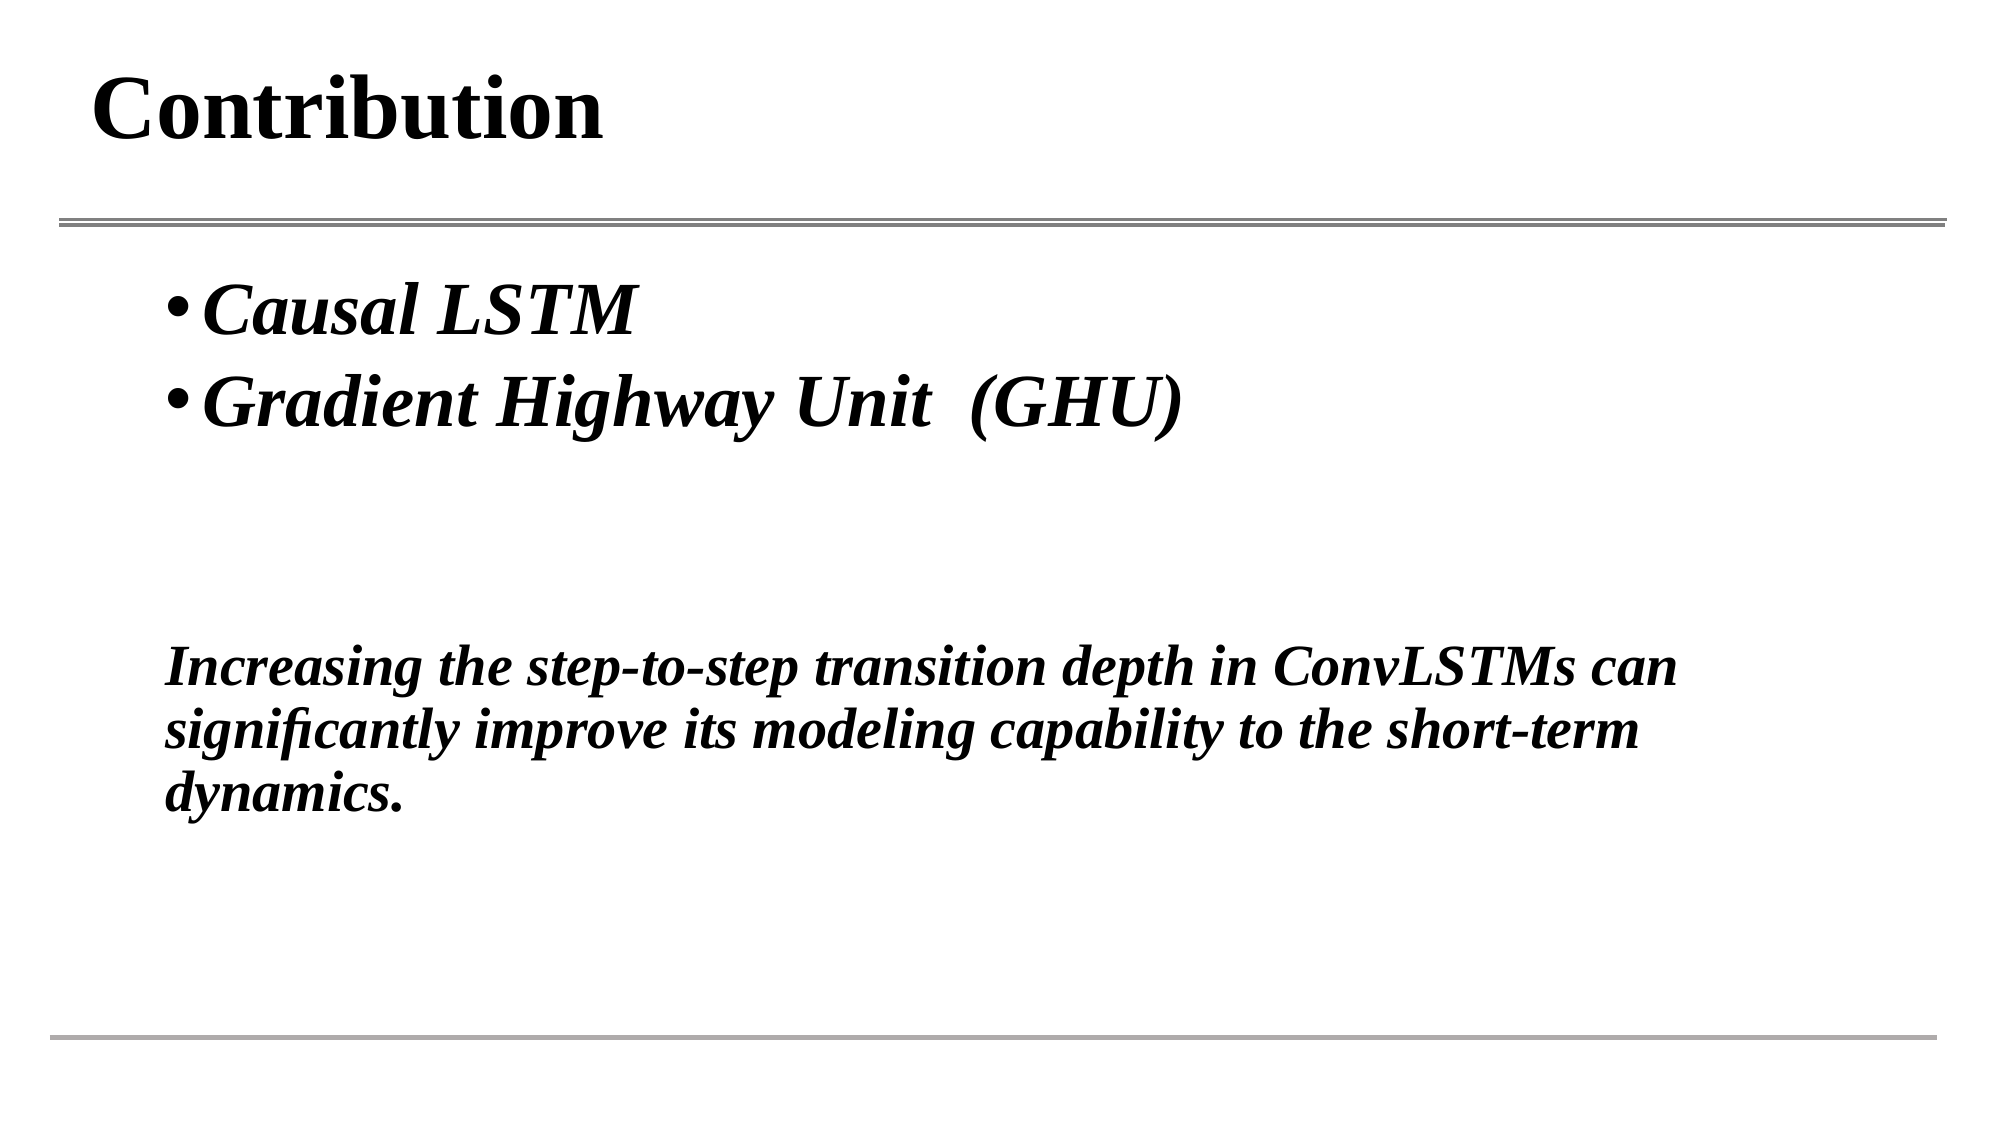

# Contribution
Causal LSTM
Gradient Highway Unit  (GHU)

Increasing the step-to-step transition depth in ConvLSTMs can signiﬁcantly improve its modeling capability to the short-term dynamics.